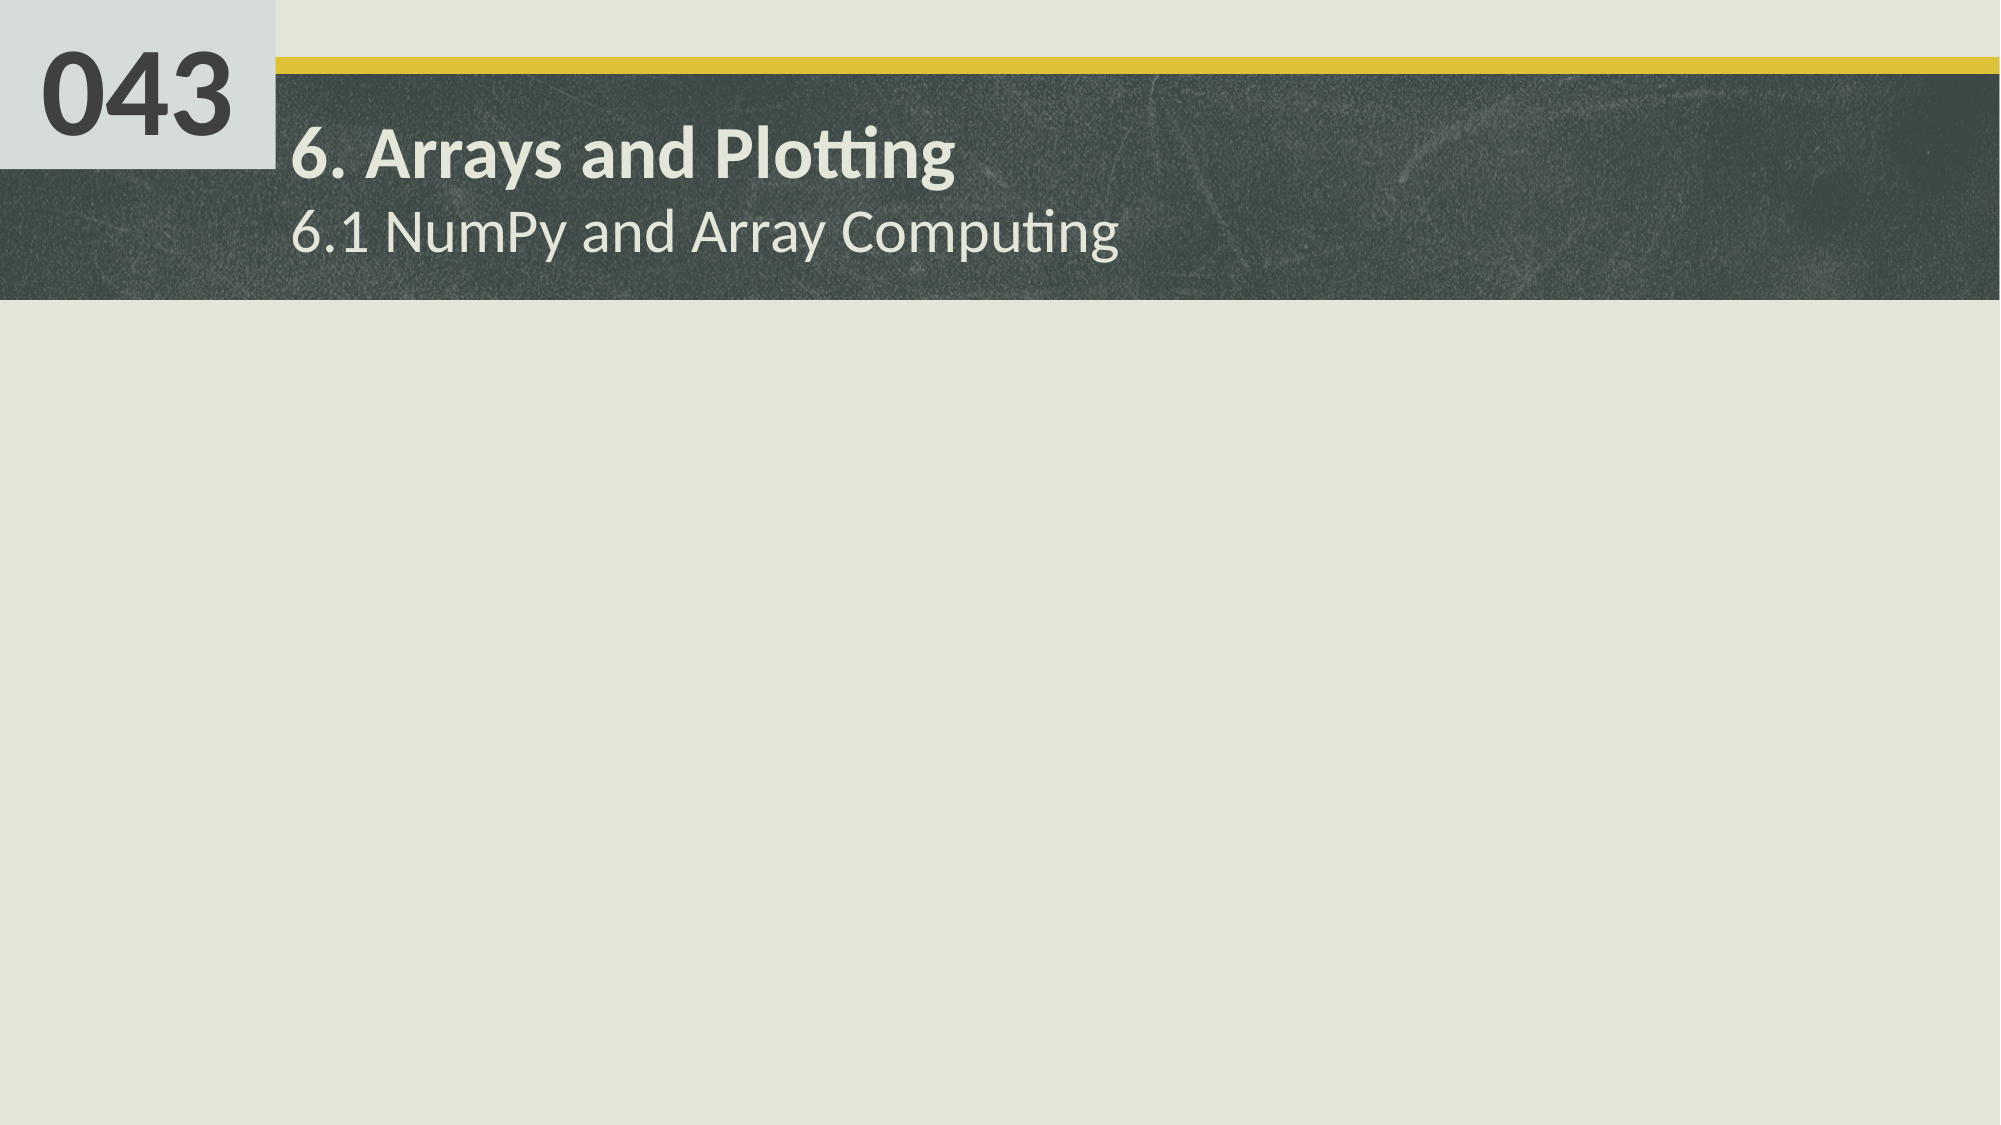

043
# 6. Arrays and Plotting 6.1 NumPy and Array Computing